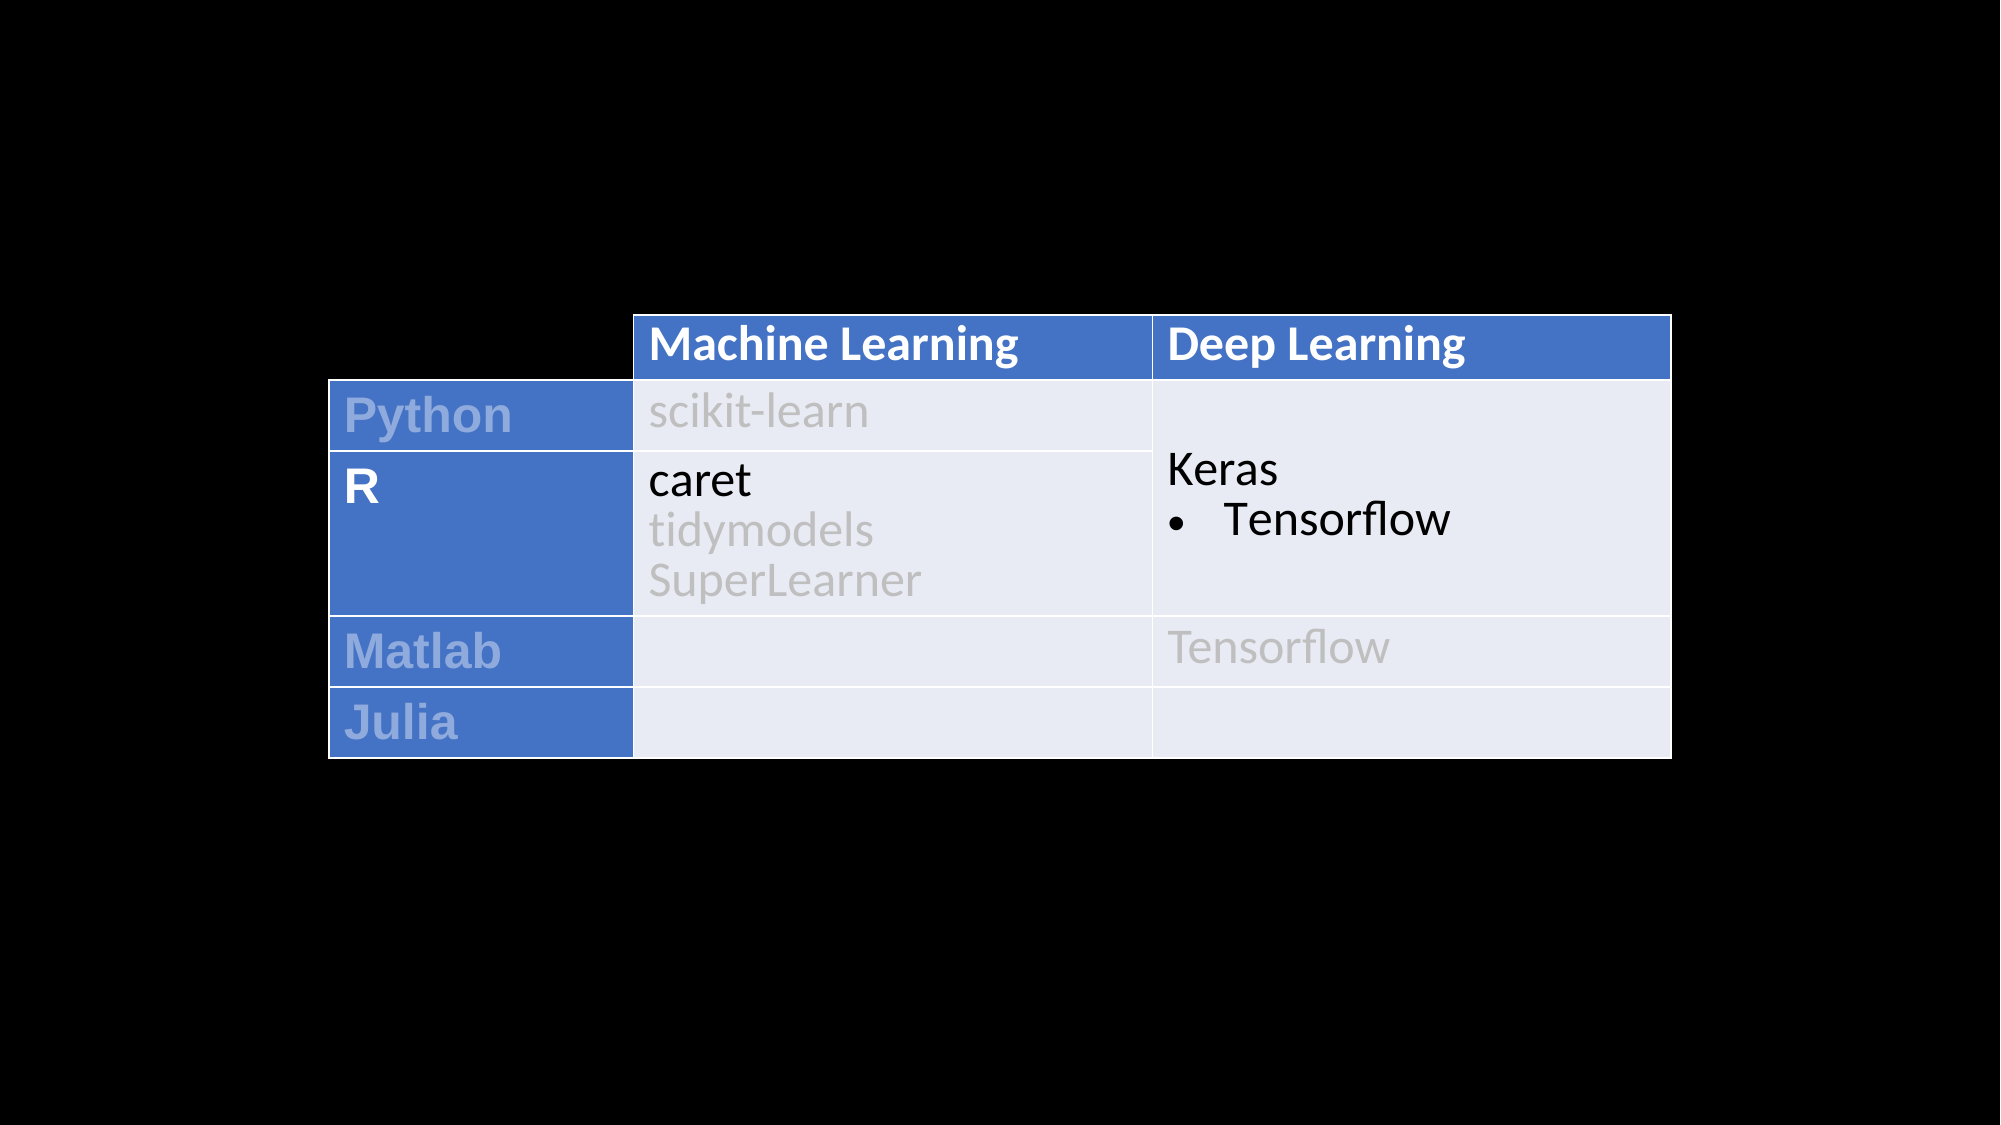

|  | Machine Learning | Deep Learning |
| --- | --- | --- |
| Python | scikit-learn | Keras Tensorflow |
| R | caret tidymodels SuperLearner |  |
| Matlab |  | Tensorflow |
| Julia |  |  |